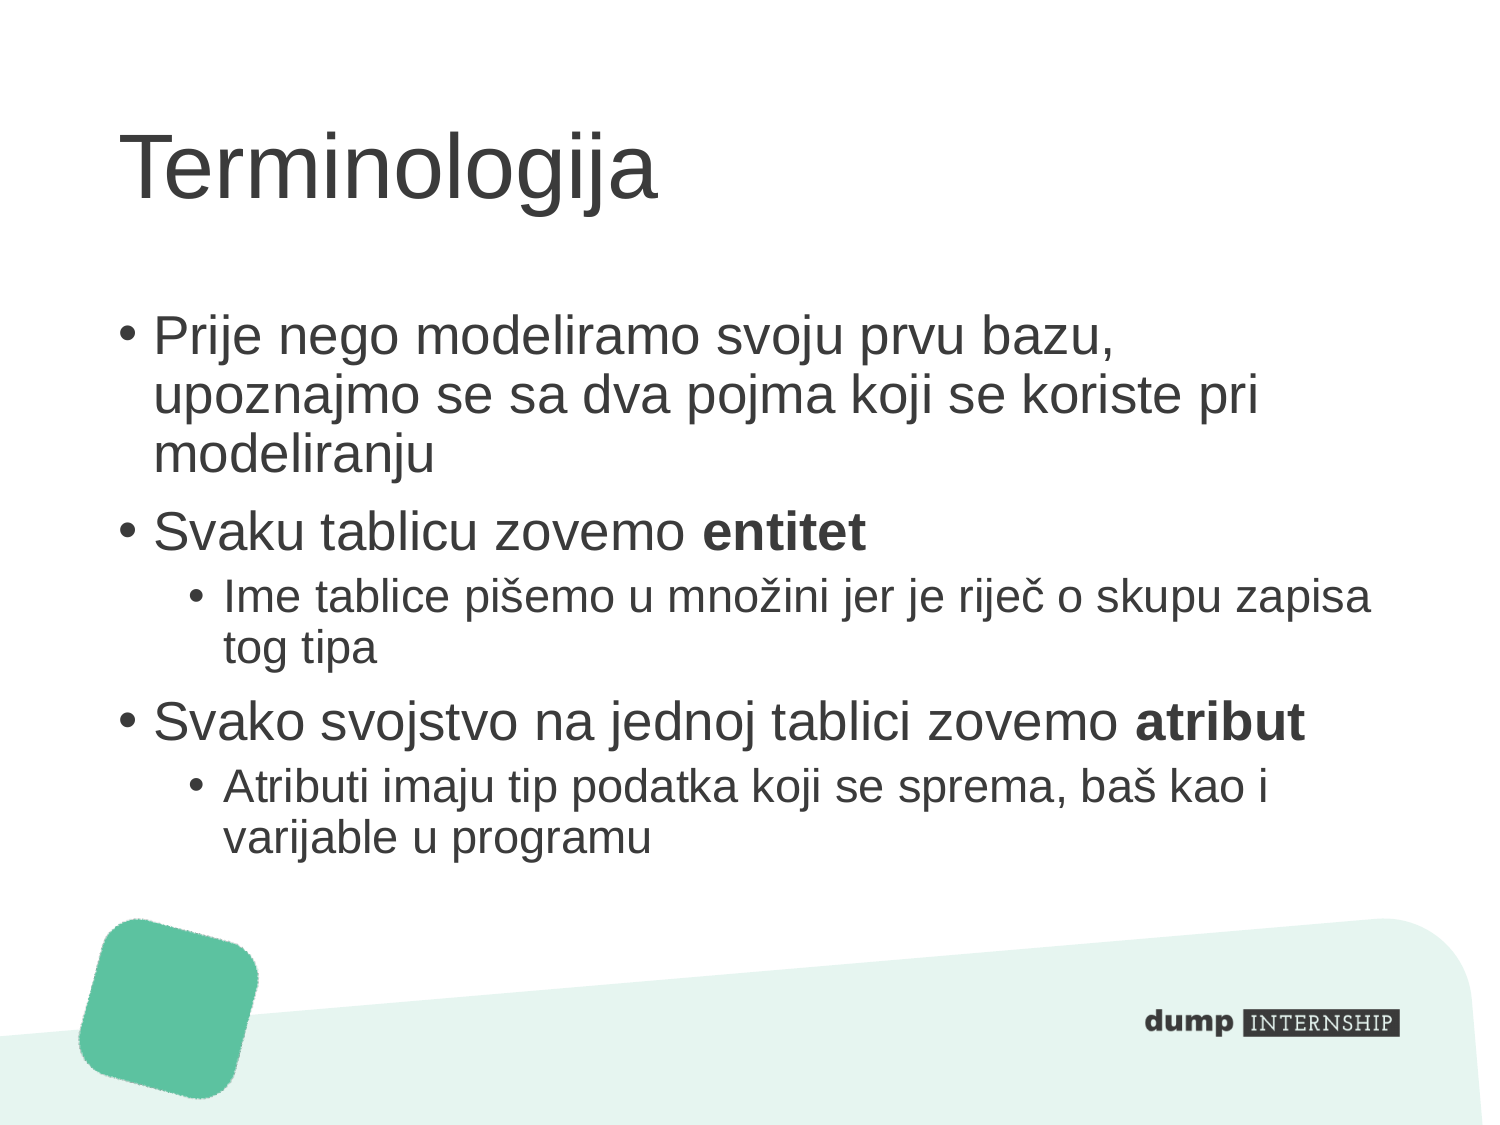

# Terminologija
Prije nego modeliramo svoju prvu bazu, upoznajmo se sa dva pojma koji se koriste pri modeliranju
Svaku tablicu zovemo entitet
Ime tablice pišemo u množini jer je riječ o skupu zapisa tog tipa
Svako svojstvo na jednoj tablici zovemo atribut
Atributi imaju tip podatka koji se sprema, baš kao i varijable u programu